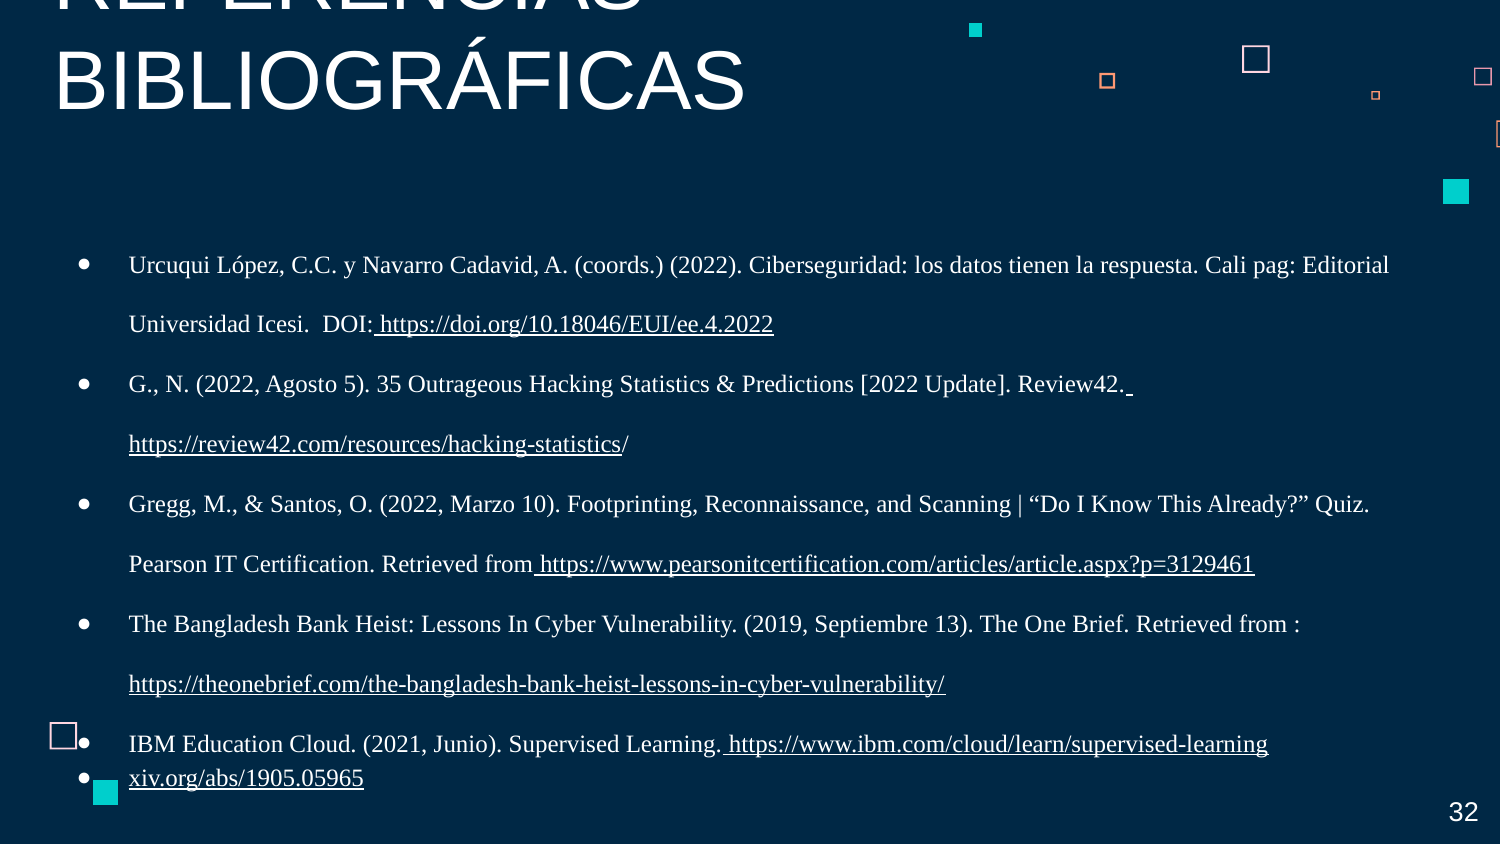

# REFERENCIAS BIBLIOGRÁFICAS
Urcuqui López, C.C. y Navarro Cadavid, A. (coords.) (2022). Ciberseguridad: los datos tienen la respuesta. Cali pag: Editorial Universidad Icesi.  DOI: https://doi.org/10.18046/EUI/ee.4.2022
G., N. (2022, Agosto 5). 35 Outrageous Hacking Statistics & Predictions [2022 Update]. Review42. https://review42.com/resources/hacking-statistics/
Gregg, M., & Santos, O. (2022, Marzo 10). Footprinting, Reconnaissance, and Scanning | “Do I Know This Already?” Quiz. Pearson IT Certification. Retrieved from https://www.pearsonitcertification.com/articles/article.aspx?p=3129461
The Bangladesh Bank Heist: Lessons In Cyber Vulnerability. (2019, Septiembre 13). The One Brief. Retrieved from :https://theonebrief.com/the-bangladesh-bank-heist-lessons-in-cyber-vulnerability/
IBM Education Cloud. (2021, Junio). Supervised Learning. https://www.ibm.com/cloud/learn/supervised-learning
xiv.org/abs/1905.05965
32